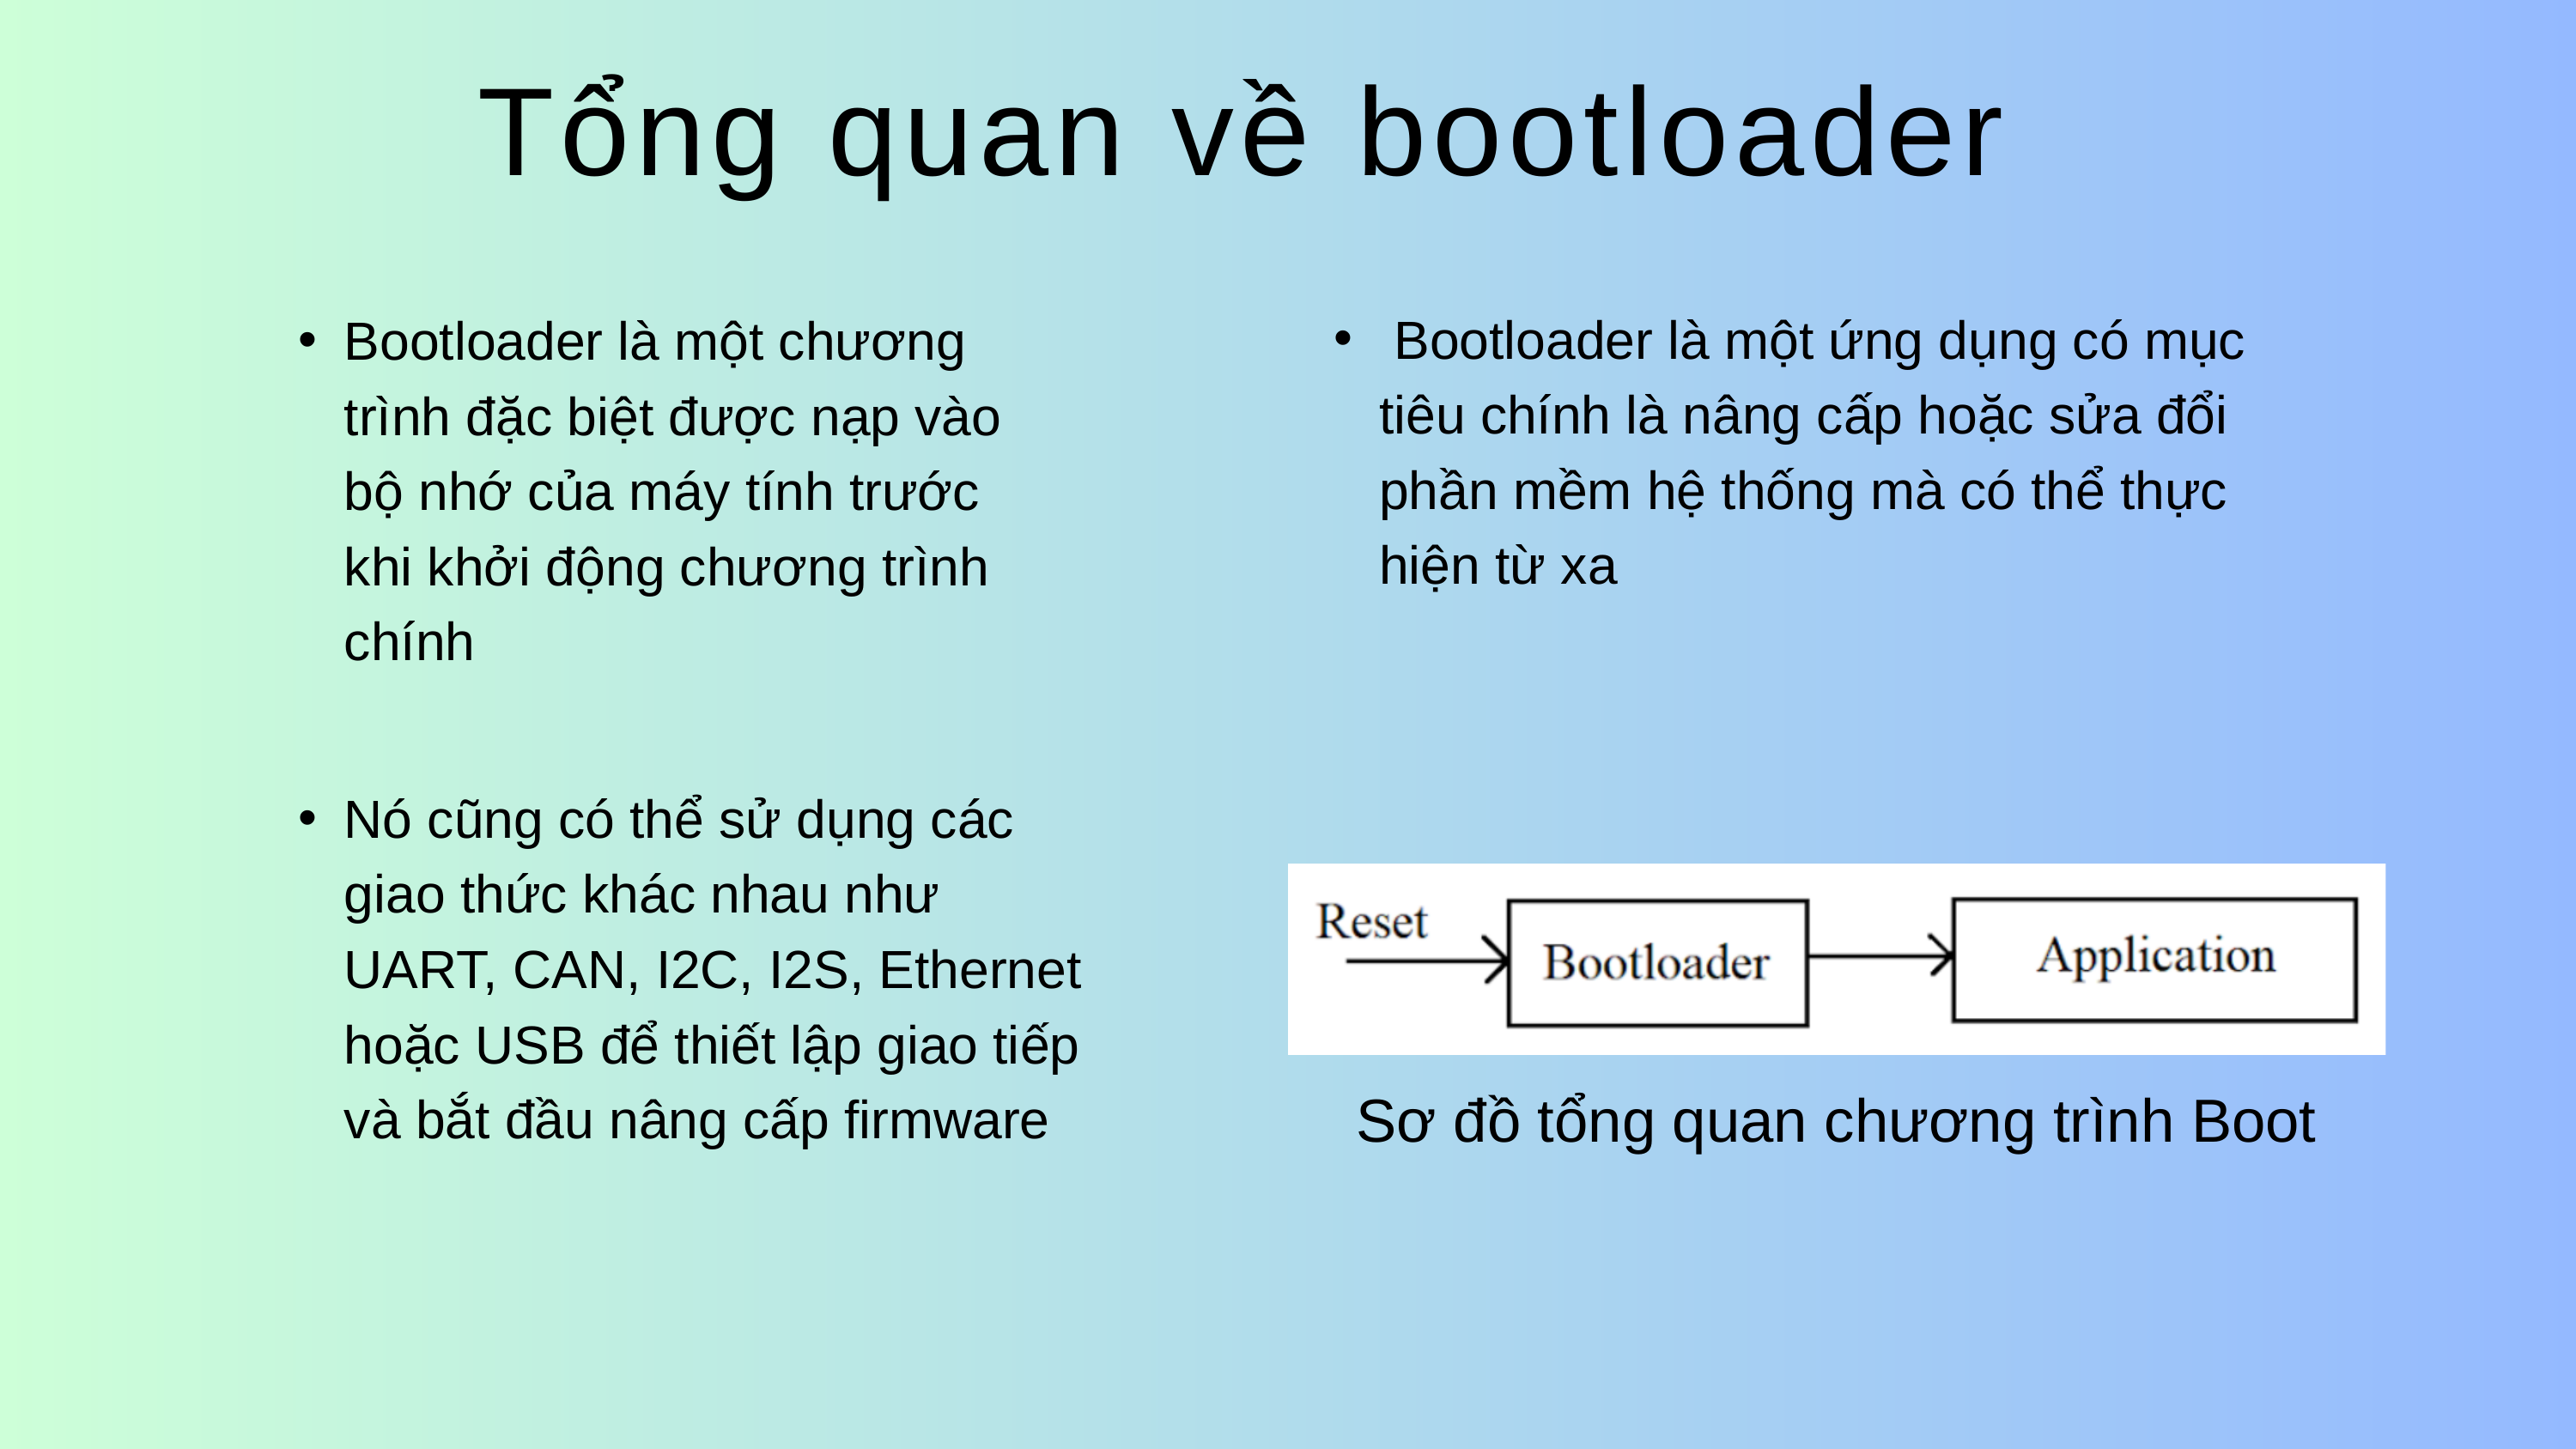

Tổng quan về bootloader
 Bootloader là một ứng dụng có mục tiêu chính là nâng cấp hoặc sửa đổi phần mềm hệ thống mà có thể thực hiện từ xa

Bootloader là một chương trình đặc biệt được nạp vào bộ nhớ của máy tính trước khi khởi động chương trình chính

Nó cũng có thể sử dụng các giao thức khác nhau như UART, CAN, I2C, I2S, Ethernet hoặc USB để thiết lập giao tiếp và bắt đầu nâng cấp firmware

Sơ đồ tổng quan chương trình Boot